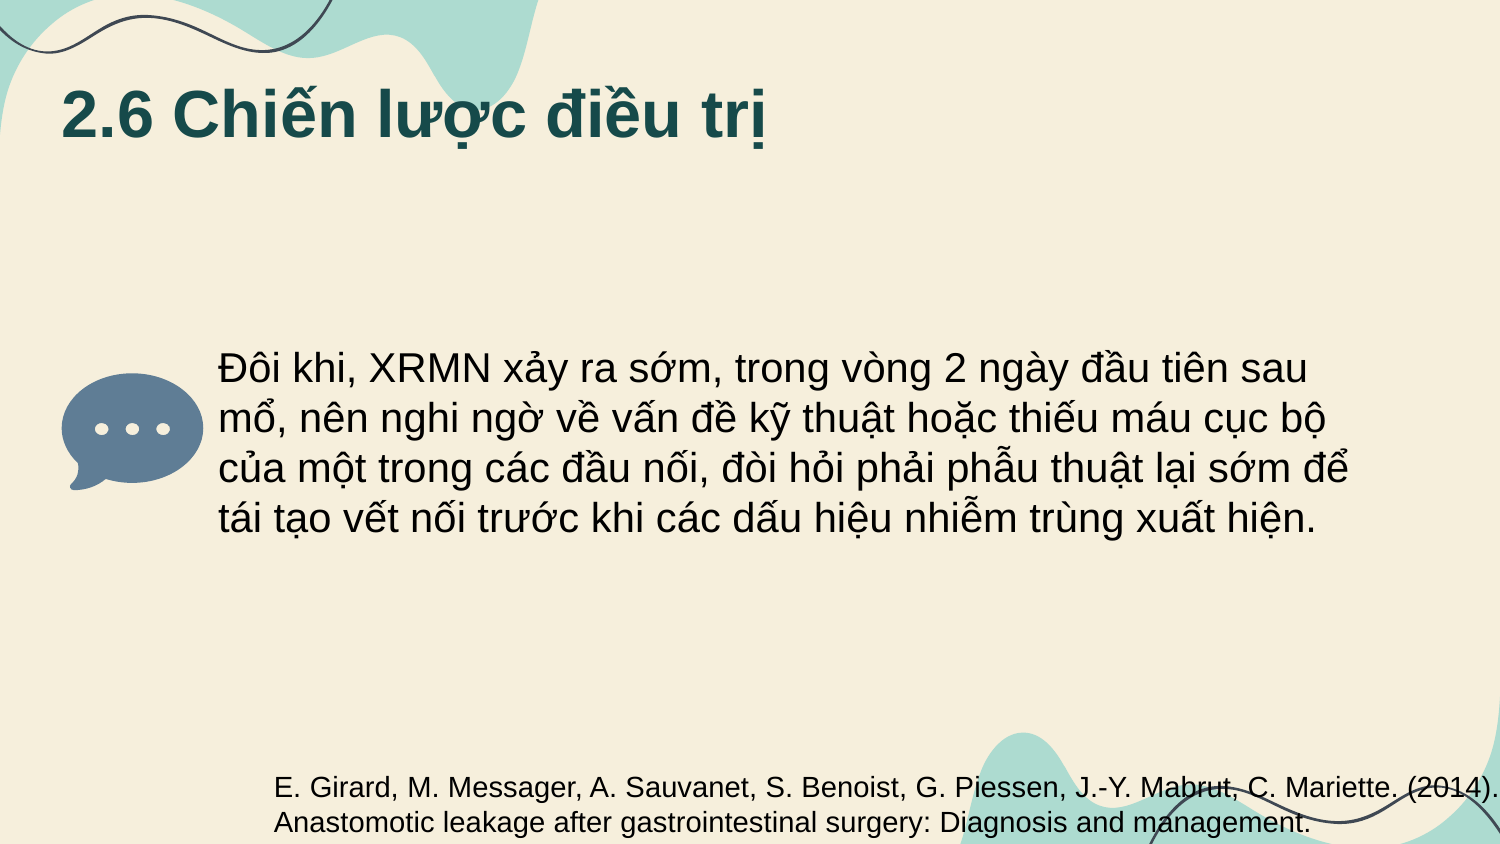

2.6 Chiến lược điều trị
Đôi khi, XRMN xảy ra sớm, trong vòng 2 ngày đầu tiên sau mổ, nên nghi ngờ về vấn đề kỹ thuật hoặc thiếu máu cục bộ của một trong các đầu nối, đòi hỏi phải phẫu thuật lại sớm để tái tạo vết nối trước khi các dấu hiệu nhiễm trùng xuất hiện.

E. Girard, M. Messager, A. Sauvanet, S. Benoist, G. Piessen, J.-Y. Mabrut, C. Mariette. (2014). Anastomotic leakage after gastrointestinal surgery: Diagnosis and management.